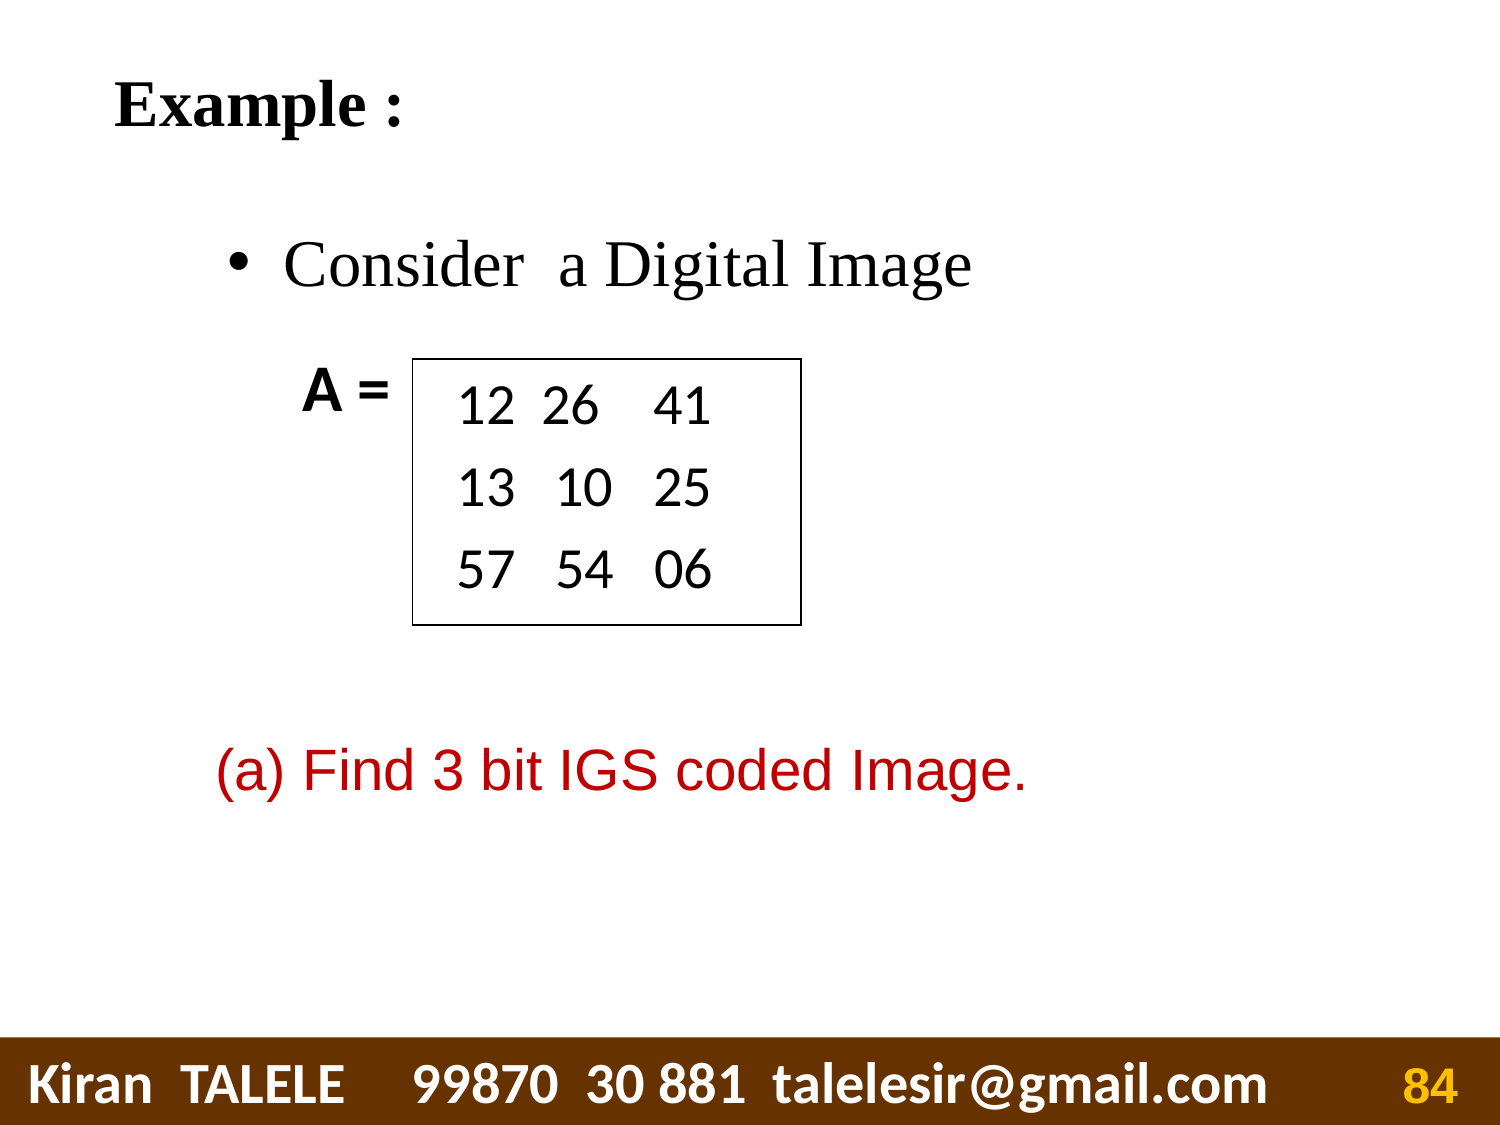

Example :
Consider  a Digital Image
A =
26    41
 10   25
57   54   06
(a) Find 3 bit IGS coded Image.
 Kiran  TALELE     99870  30 881  talelesir@gmail.com
84